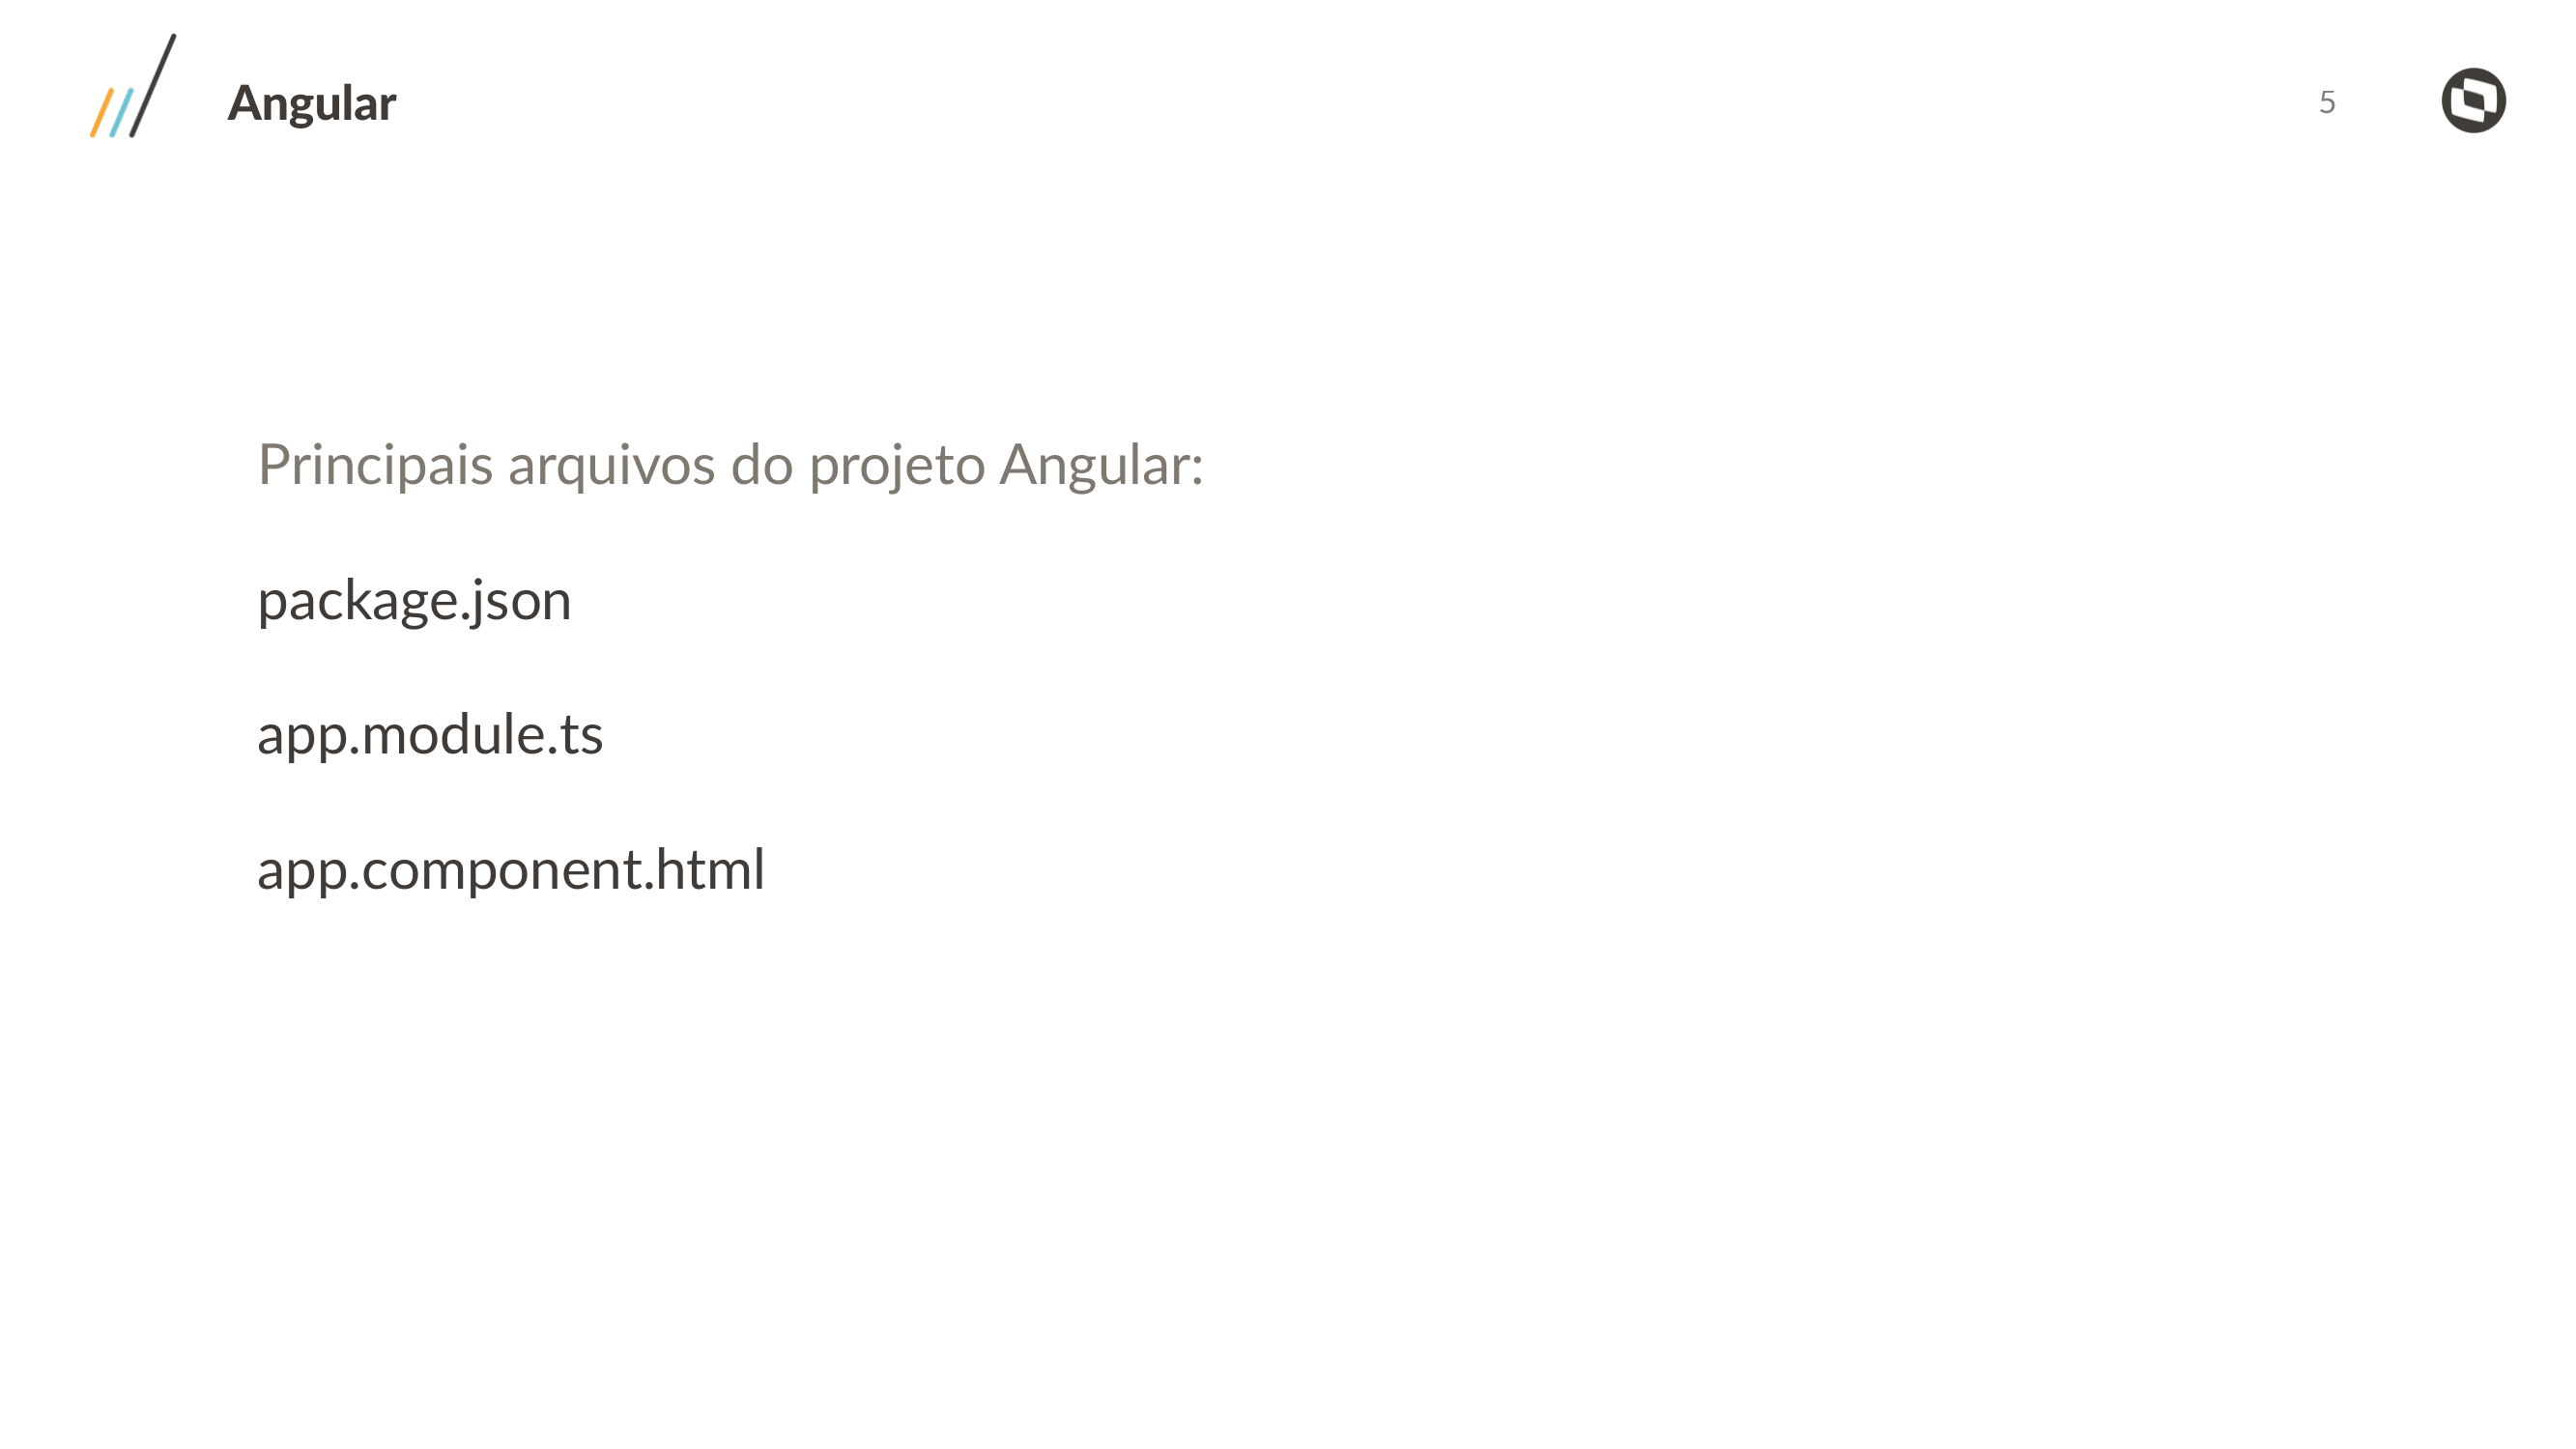

Angular

Principais arquivos do projeto Angular:

package.json

app.module.ts

app.component.html